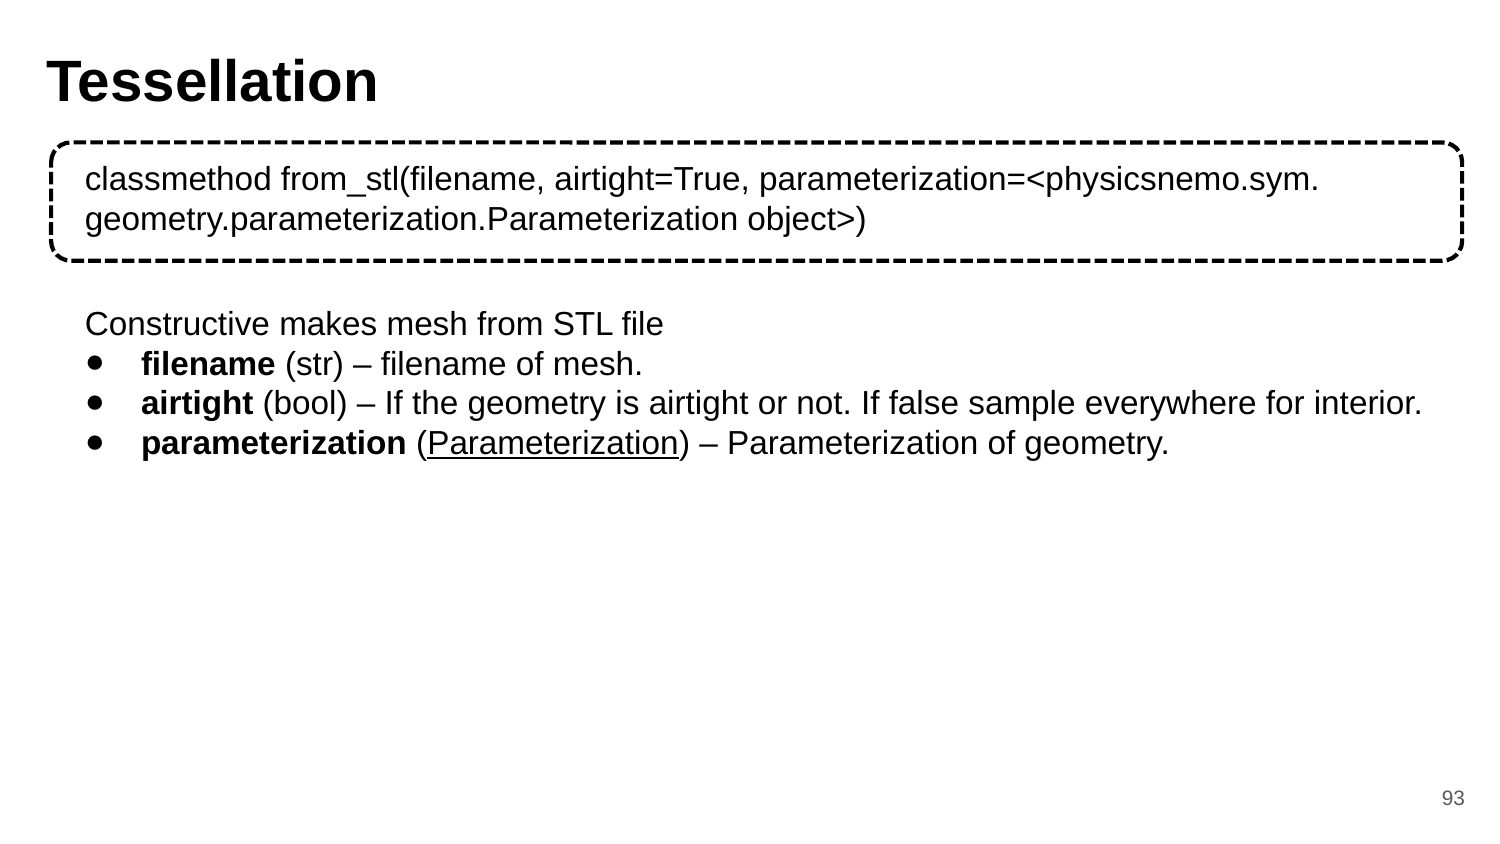

# Tessellation

classmethod from_stl(filename, airtight=True, parameterization=<physicsnemo.sym.
geometry.parameterization.Parameterization object>)
Constructive makes mesh from STL file
filename (str) – filename of mesh.
airtight (bool) – If the geometry is airtight or not. If false sample everywhere for interior.
parameterization (Parameterization) – Parameterization of geometry.

93